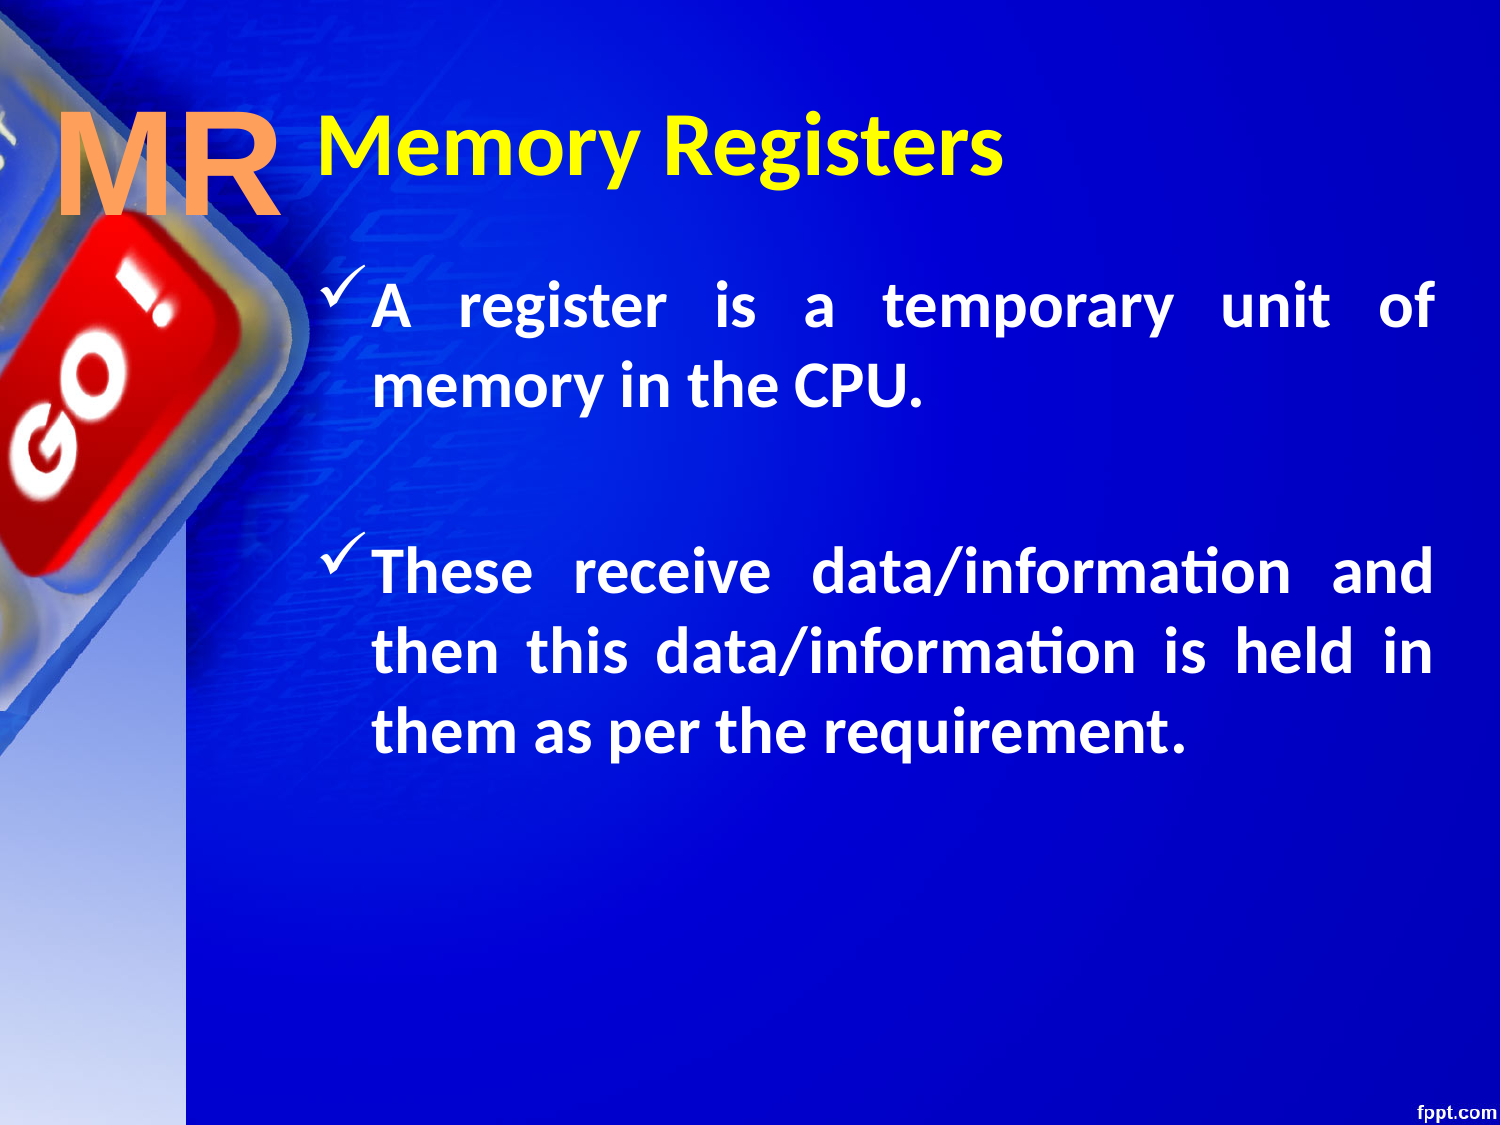

# Memory Registers
MR
A register is a temporary unit of memory in the CPU.

These receive data/information and then this data/information is held in them as per the requirement.